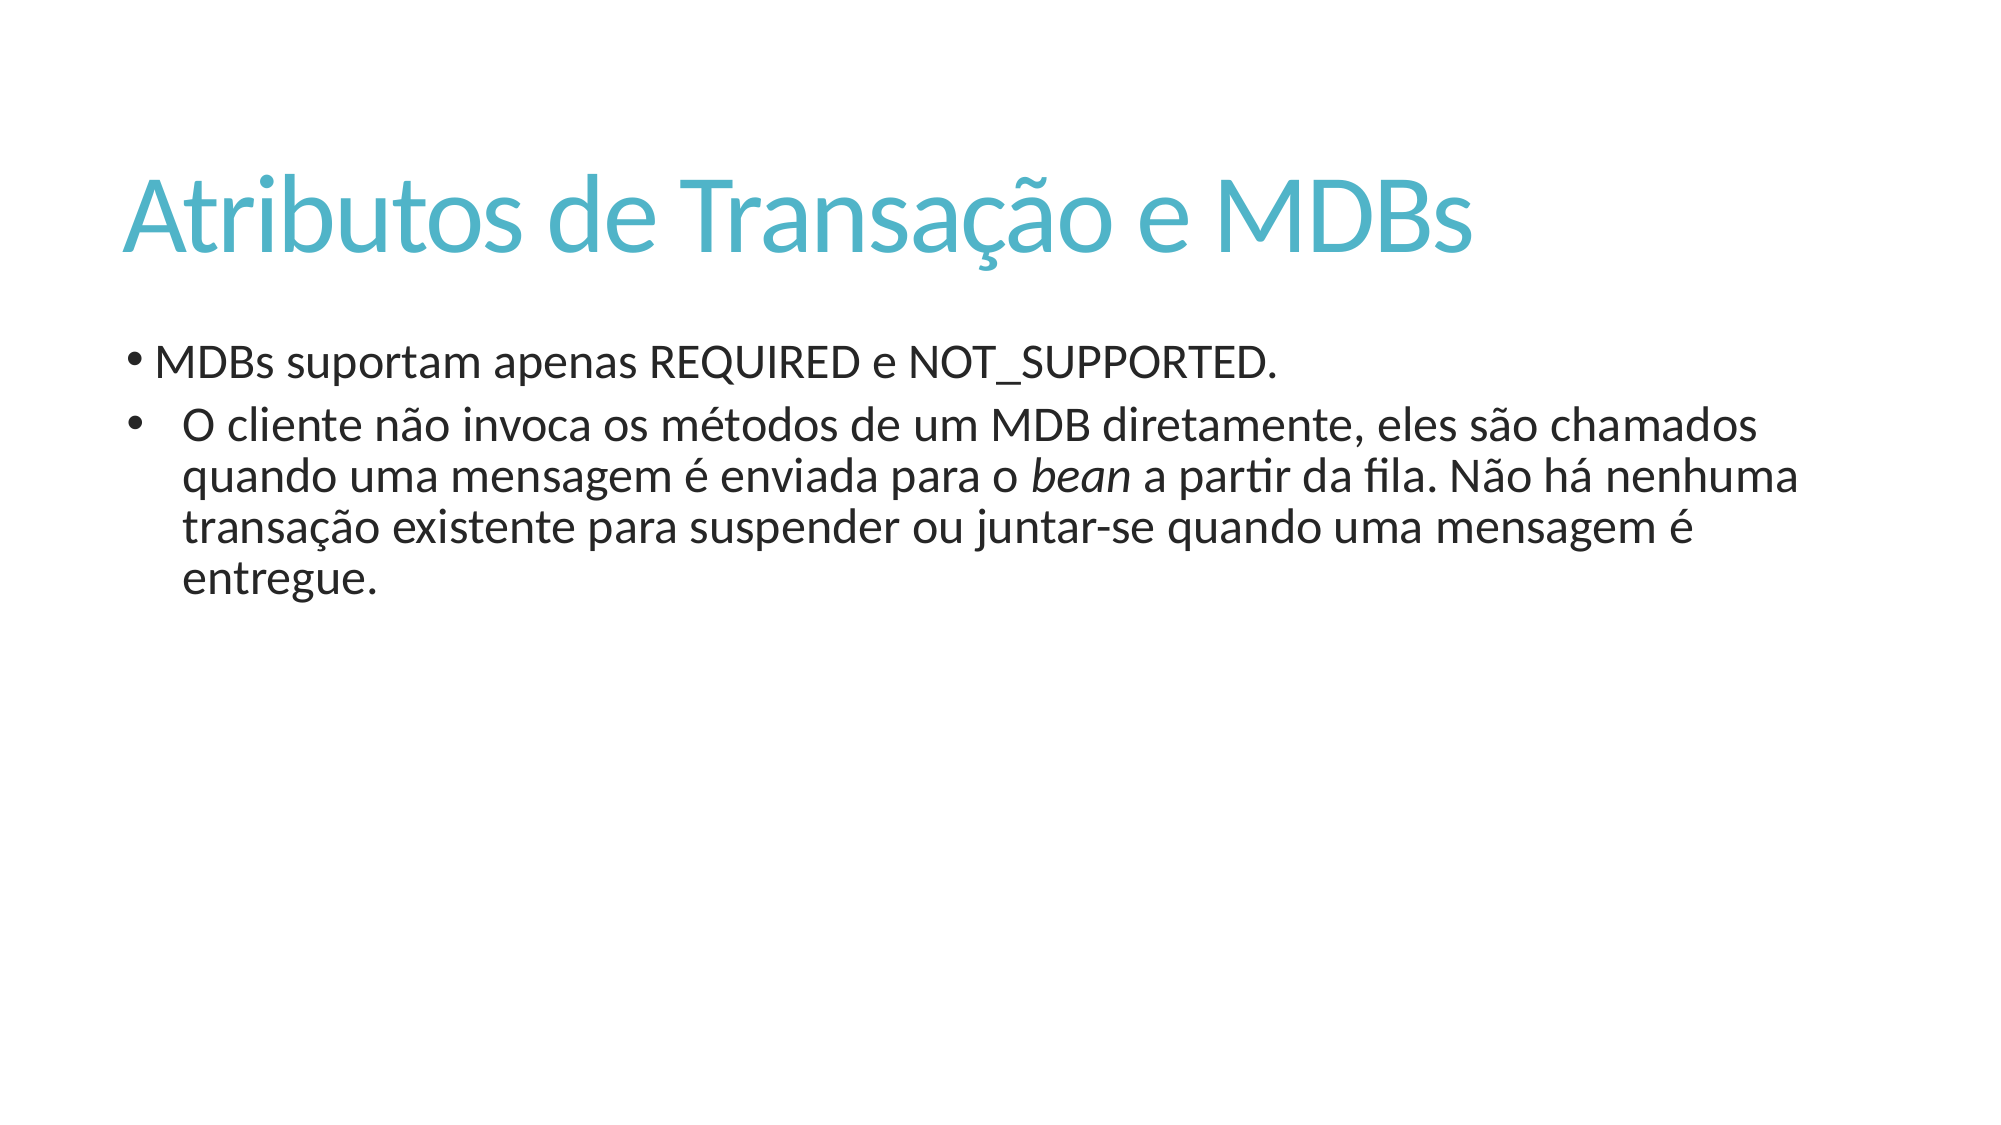

# Atributos de Transação e MDBs
 MDBs suportam apenas REQUIRED e NOT_SUPPORTED.
O cliente não invoca os métodos de um MDB diretamente, eles são chamados quando uma mensagem é enviada para o bean a partir da fila. Não há nenhuma transação existente para suspender ou juntar-se quando uma mensagem é entregue.